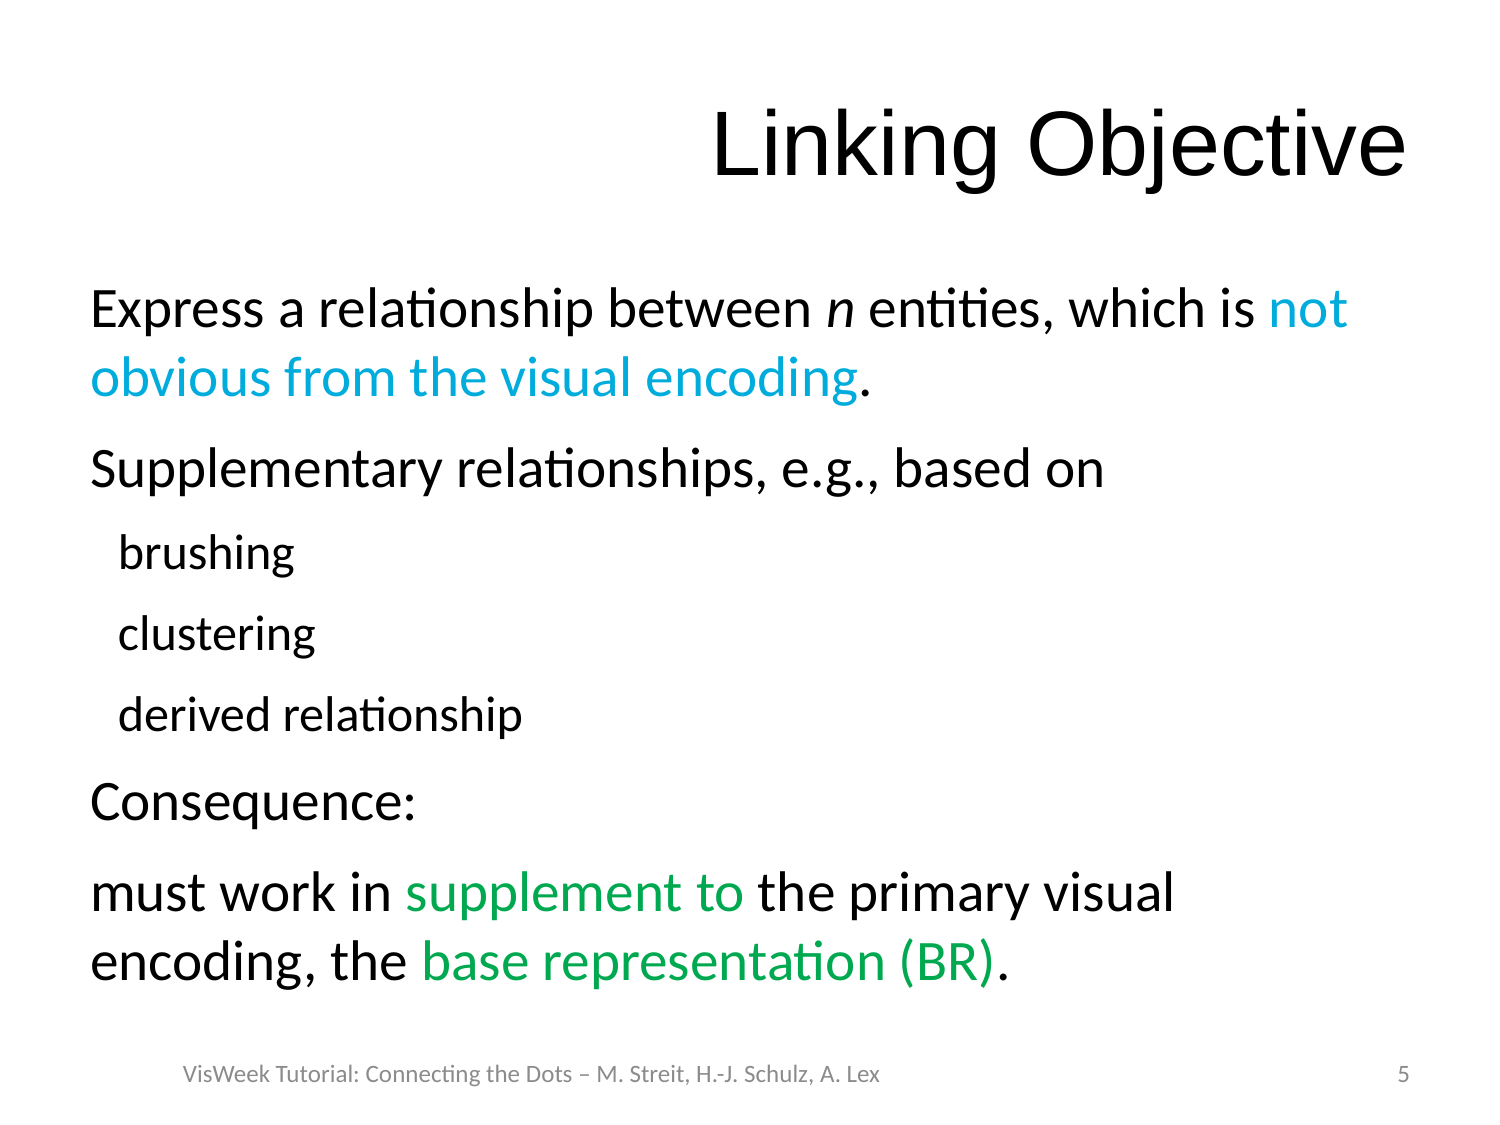

# Linking Objective
Express a relationship between n entities, which is not obvious from the visual encoding.
Supplementary relationships, e.g., based on
brushing
clustering
derived relationship
Consequence:
must work in supplement to the primary visual encoding, the base representation (BR).

VisWeek Tutorial: Connecting the Dots – M. Streit, H.-J. Schulz, A. Lex
5